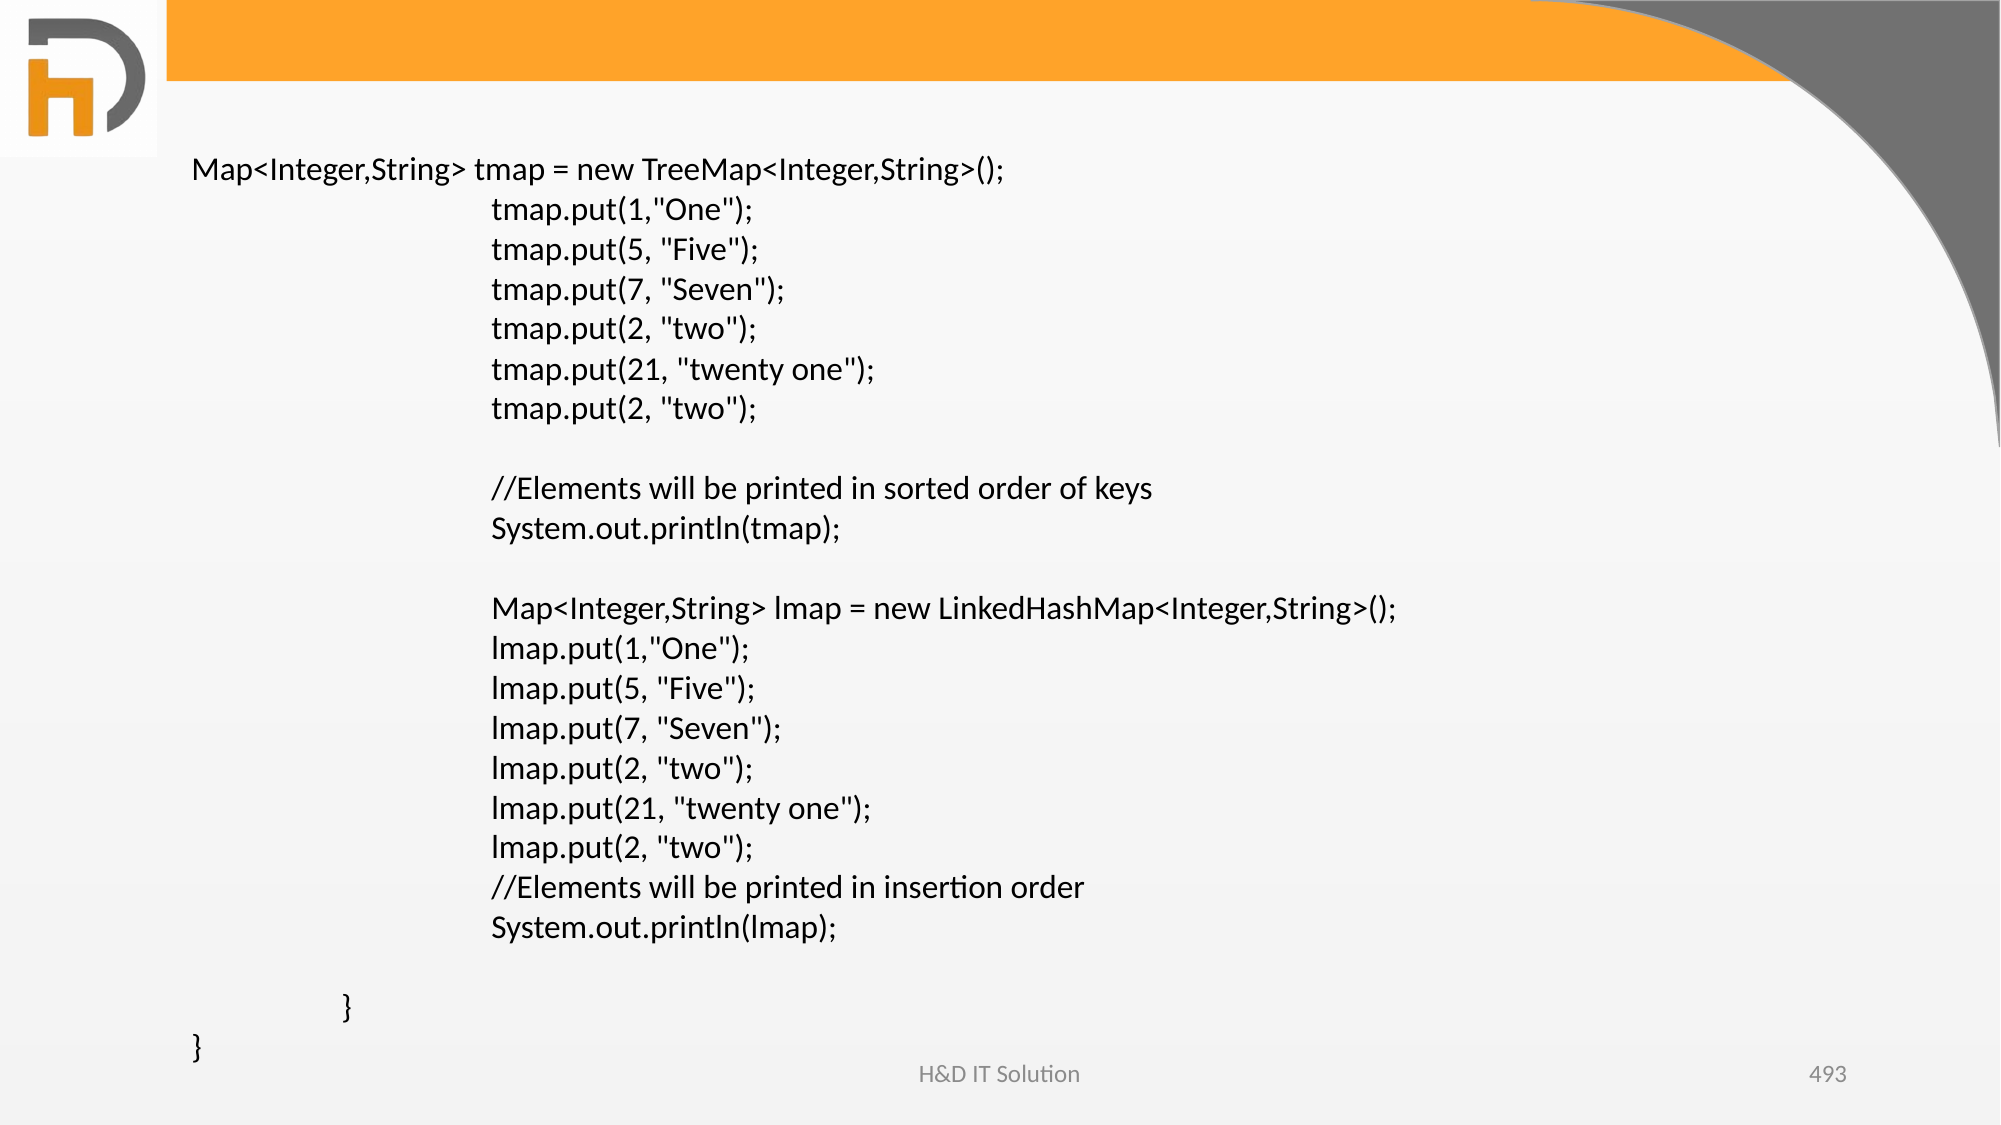

Map<Integer,String> tmap = new TreeMap<Integer,String>();
		tmap.put(1,"One");
		tmap.put(5, "Five");
		tmap.put(7, "Seven");
		tmap.put(2, "two");
		tmap.put(21, "twenty one");
		tmap.put(2, "two");

		//Elements will be printed in sorted order of keys
		System.out.println(tmap);

		Map<Integer,String> lmap = new LinkedHashMap<Integer,String>();
		lmap.put(1,"One");
		lmap.put(5, "Five");
		lmap.put(7, "Seven");
		lmap.put(2, "two");
		lmap.put(21, "twenty one");
		lmap.put(2, "two");
		//Elements will be printed in insertion order
		System.out.println(lmap);

	}
}
H&D IT Solution
493